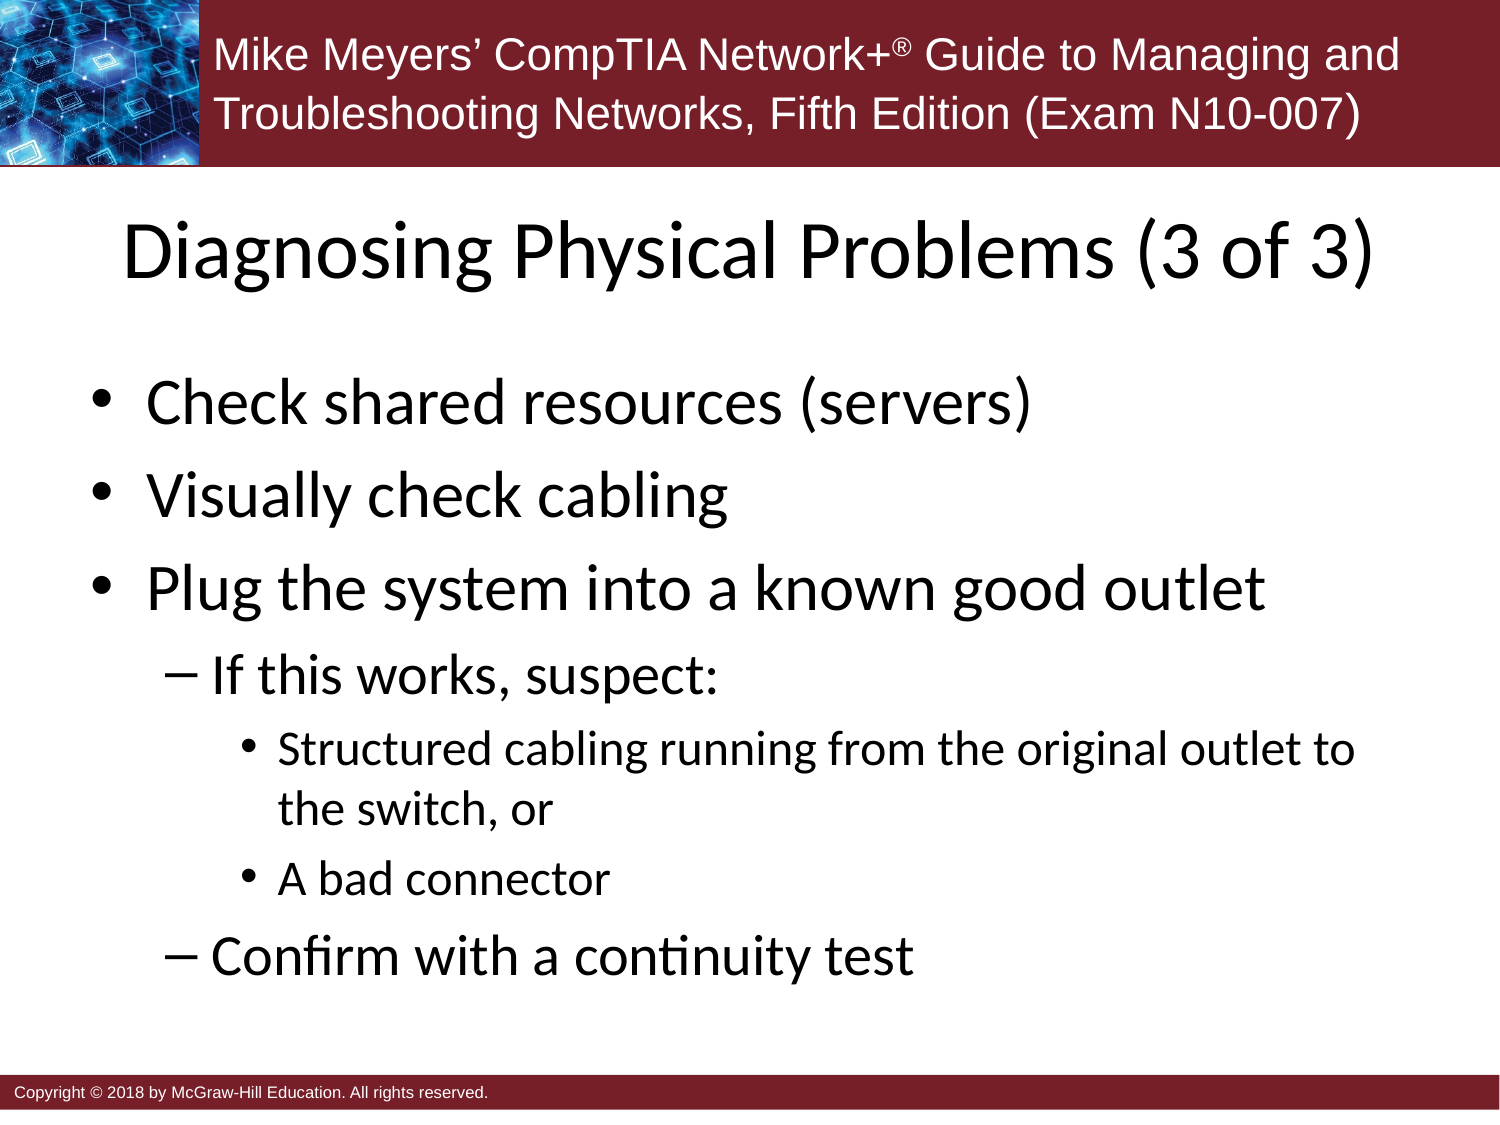

# Diagnosing Physical Problems (3 of 3)
Check shared resources (servers)
Visually check cabling
Plug the system into a known good outlet
If this works, suspect:
Structured cabling running from the original outlet to the switch, or
A bad connector
Confirm with a continuity test